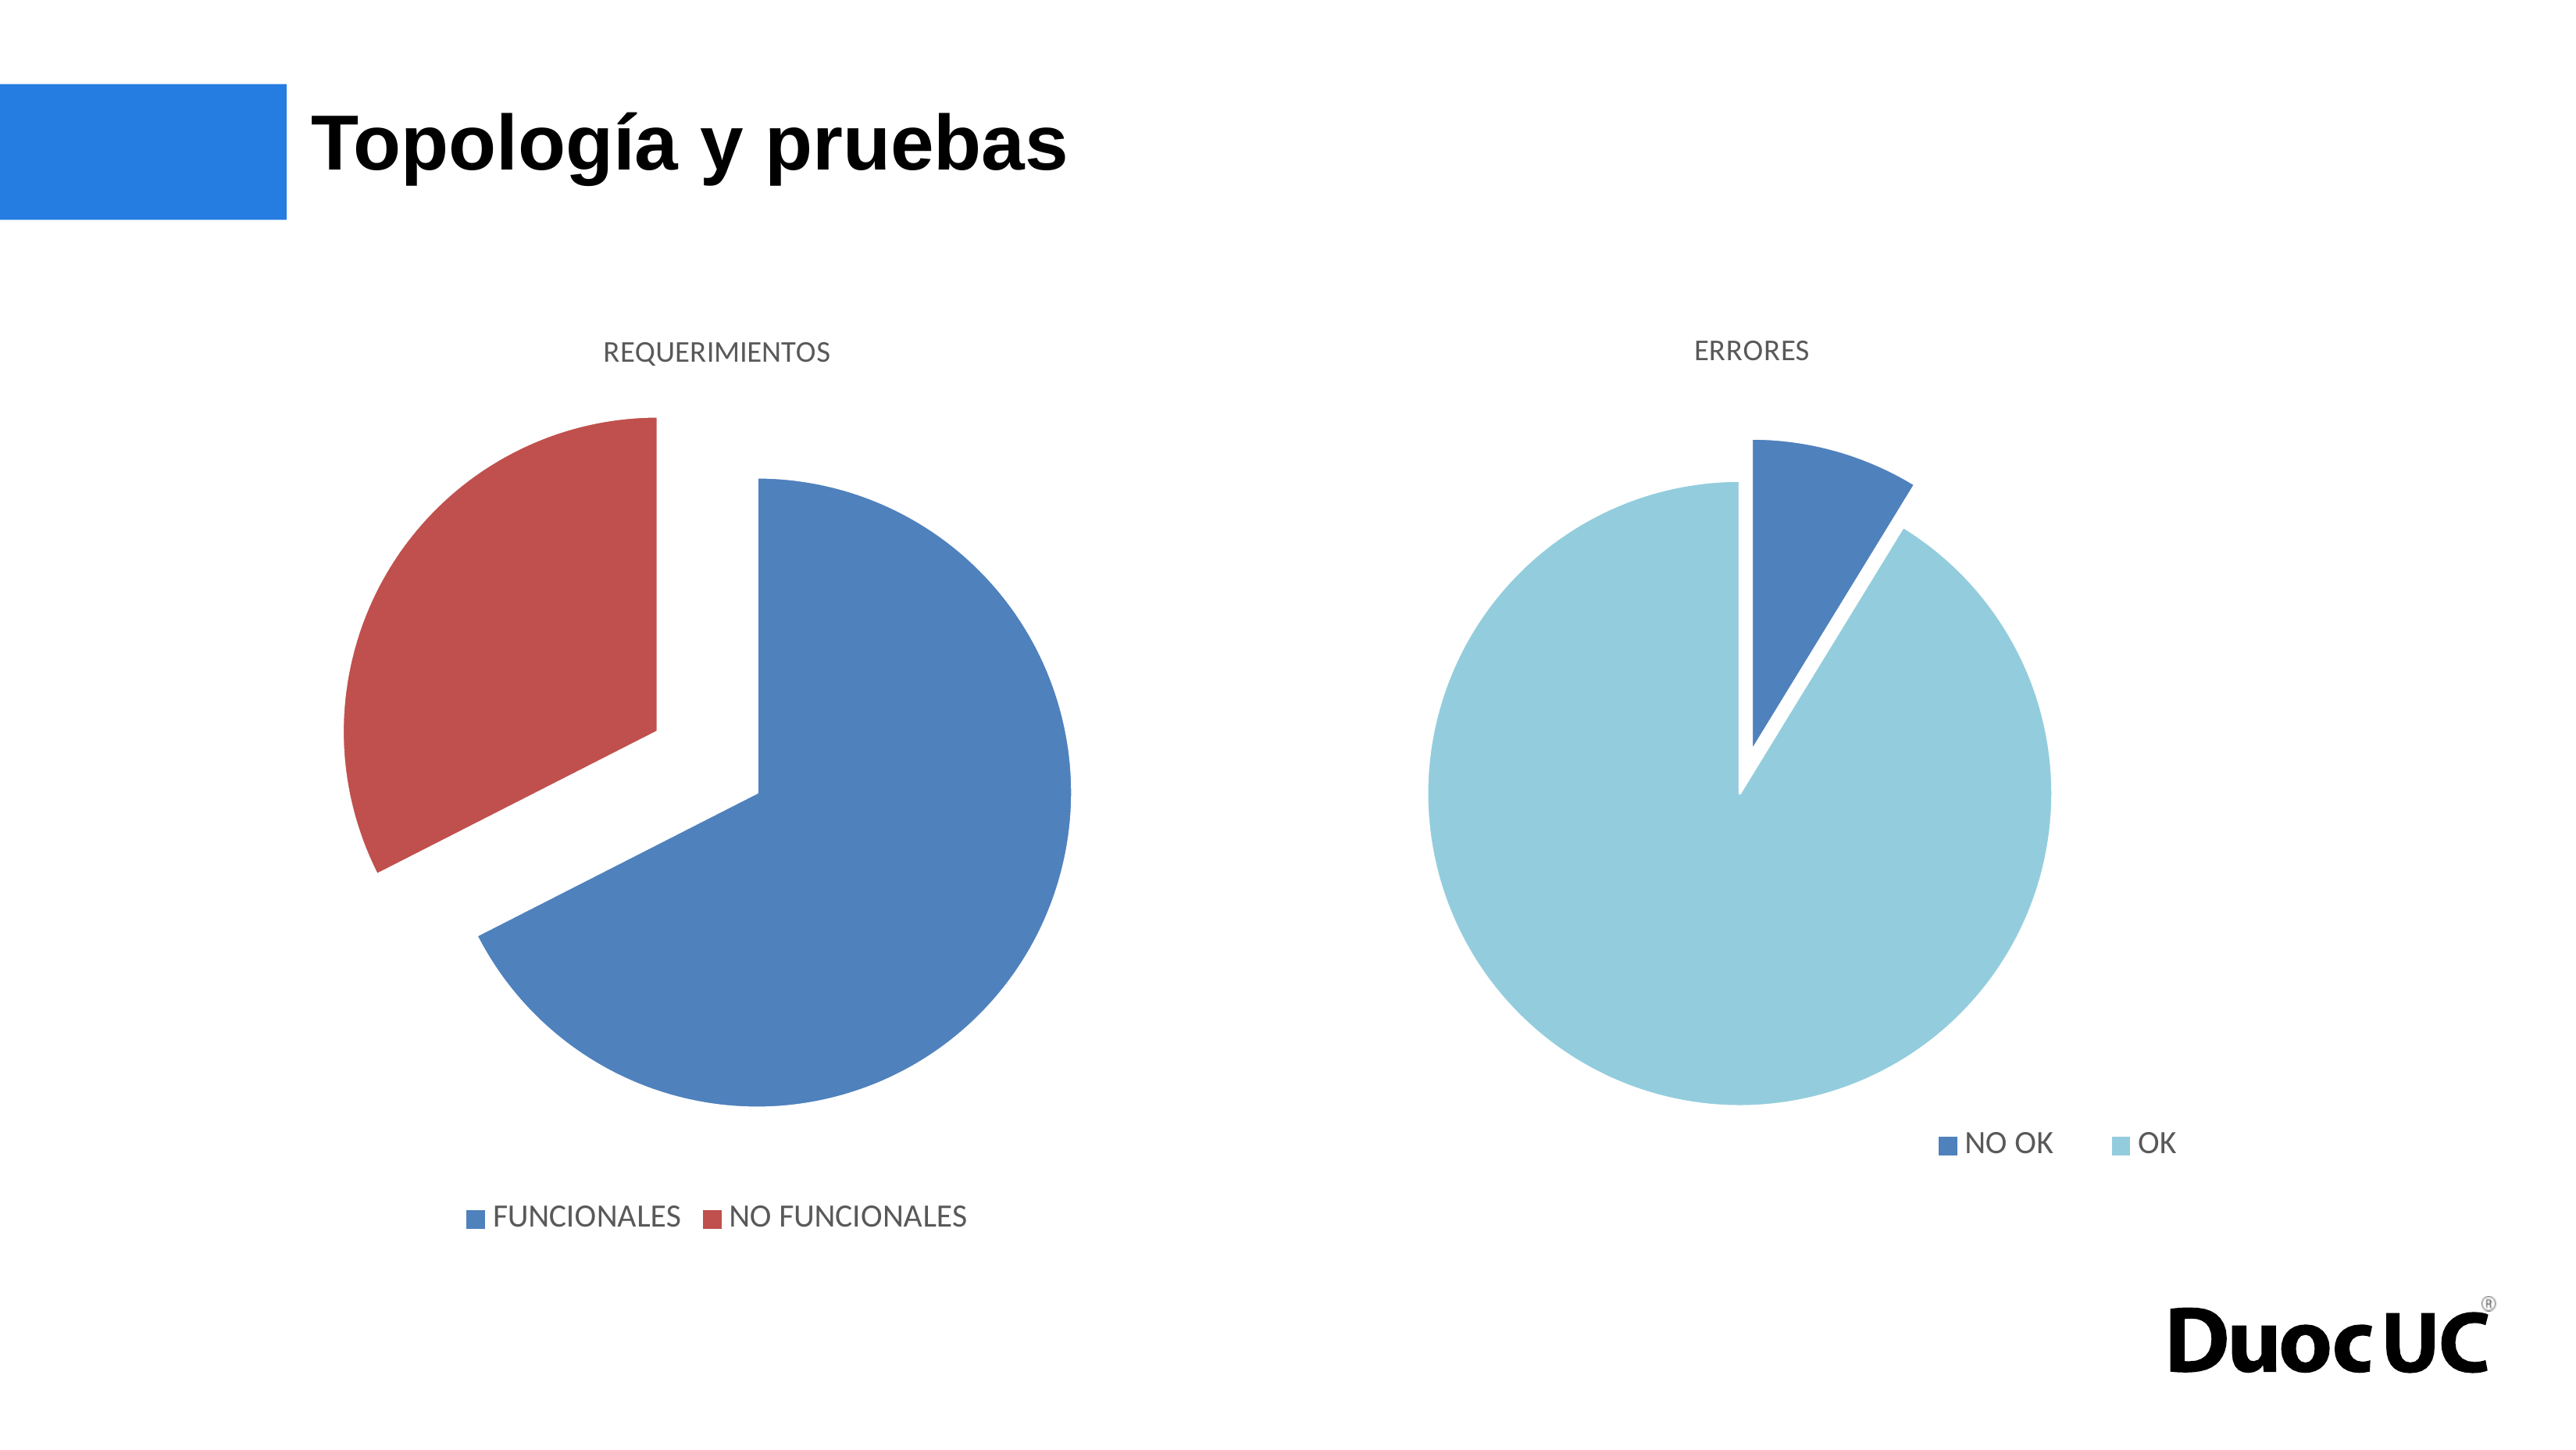

# Topología y pruebas

### Chart:

| Category | REQUERIMIENTOS |
|---|---|
| FUNCIONALES | 54.0 |
| NO FUNCIONALES | 26.0 |

### Chart:

| Category | ERRORES |
|---|---|
| NO OK | 7.0 |
| OK | 73.0 |